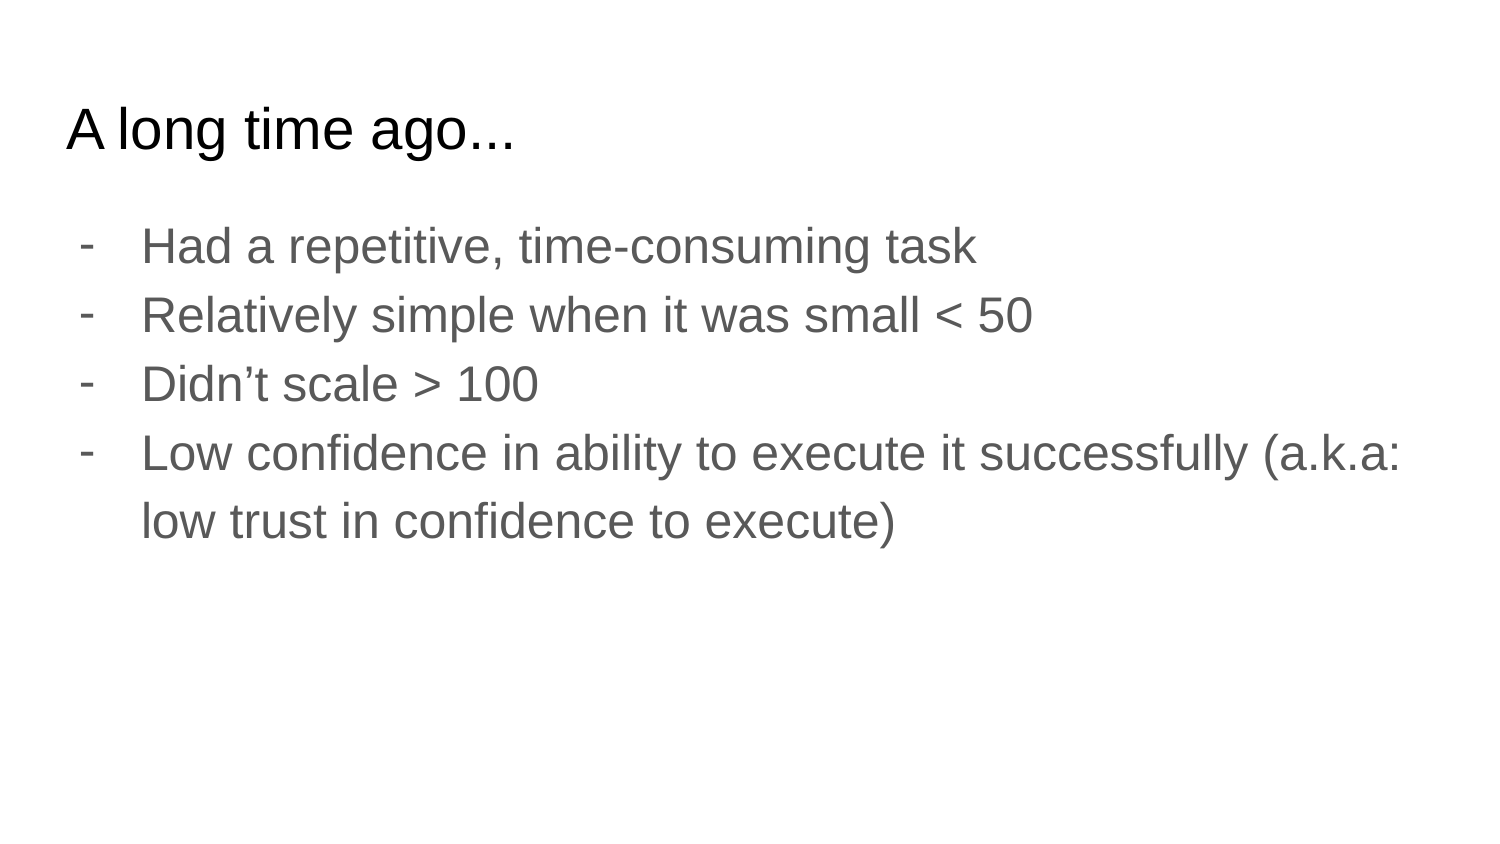

# A long time ago...
Had a repetitive, time-consuming task
Relatively simple when it was small < 50
Didn’t scale > 100
Low confidence in ability to execute it successfully (a.k.a: low trust in confidence to execute)